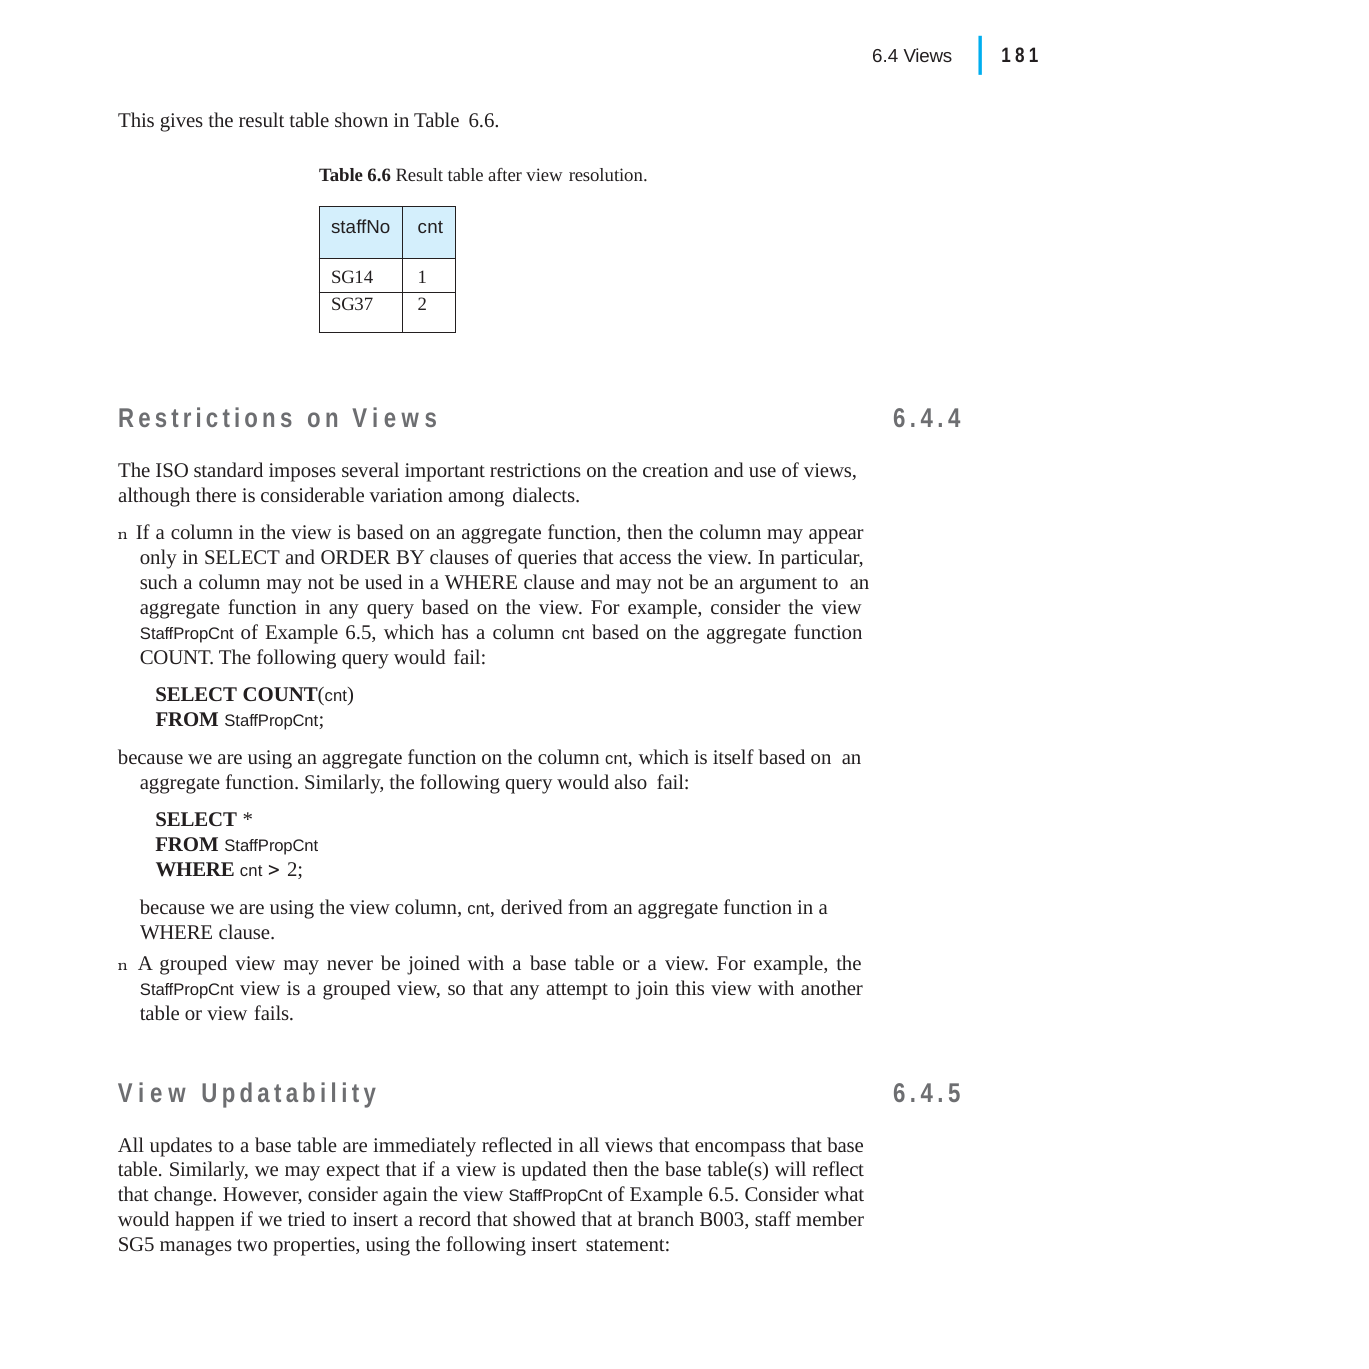

|
181
6.4 Views
This gives the result table shown in Table 6.6.

Table 6.6 Result table after view resolution.
| staffNo | cnt |
| --- | --- |
| SG14 | 1 |
| SG37 | 2 |
Restrictions on Views
The ISO standard imposes several important restrictions on the creation and use of views,  although there is considerable variation among dialects.
n If a column in the view is based on an aggregate function, then the column may appear  only in SELECT and ORDER BY clauses of queries that access the view. In particular,  such a column may not be used in a WHERE clause and may not be an argument to  an aggregate function in any query based on the view. For example, consider the view  StaffPropCnt of Example 6.5, which has a column cnt based on the aggregate function  COUNT. The following query would fail:
SELECT COUNT(cnt)
FROM StaffPropCnt;
because we are using an aggregate function on the column cnt, which is itself based on  an aggregate function. Similarly, the following query would also fail:
SELECT *
FROM StaffPropCnt
WHERE cnt > 2;
because we are using the view column, cnt, derived from an aggregate function in a  WHERE clause.
n A grouped view may never be joined with a base table or a view. For example, the  StaffPropCnt view is a grouped view, so that any attempt to join this view with another  table or view fails.
6.4.4
View Updatability
All updates to a base table are immediately reflected in all views that encompass that base  table. Similarly, we may expect that if a view is updated then the base table(s) will reflect  that change. However, consider again the view StaffPropCnt of Example 6.5. Consider what  would happen if we tried to insert a record that showed that at branch B003, staff member  SG5 manages two properties, using the following insert statement:
6.4.5